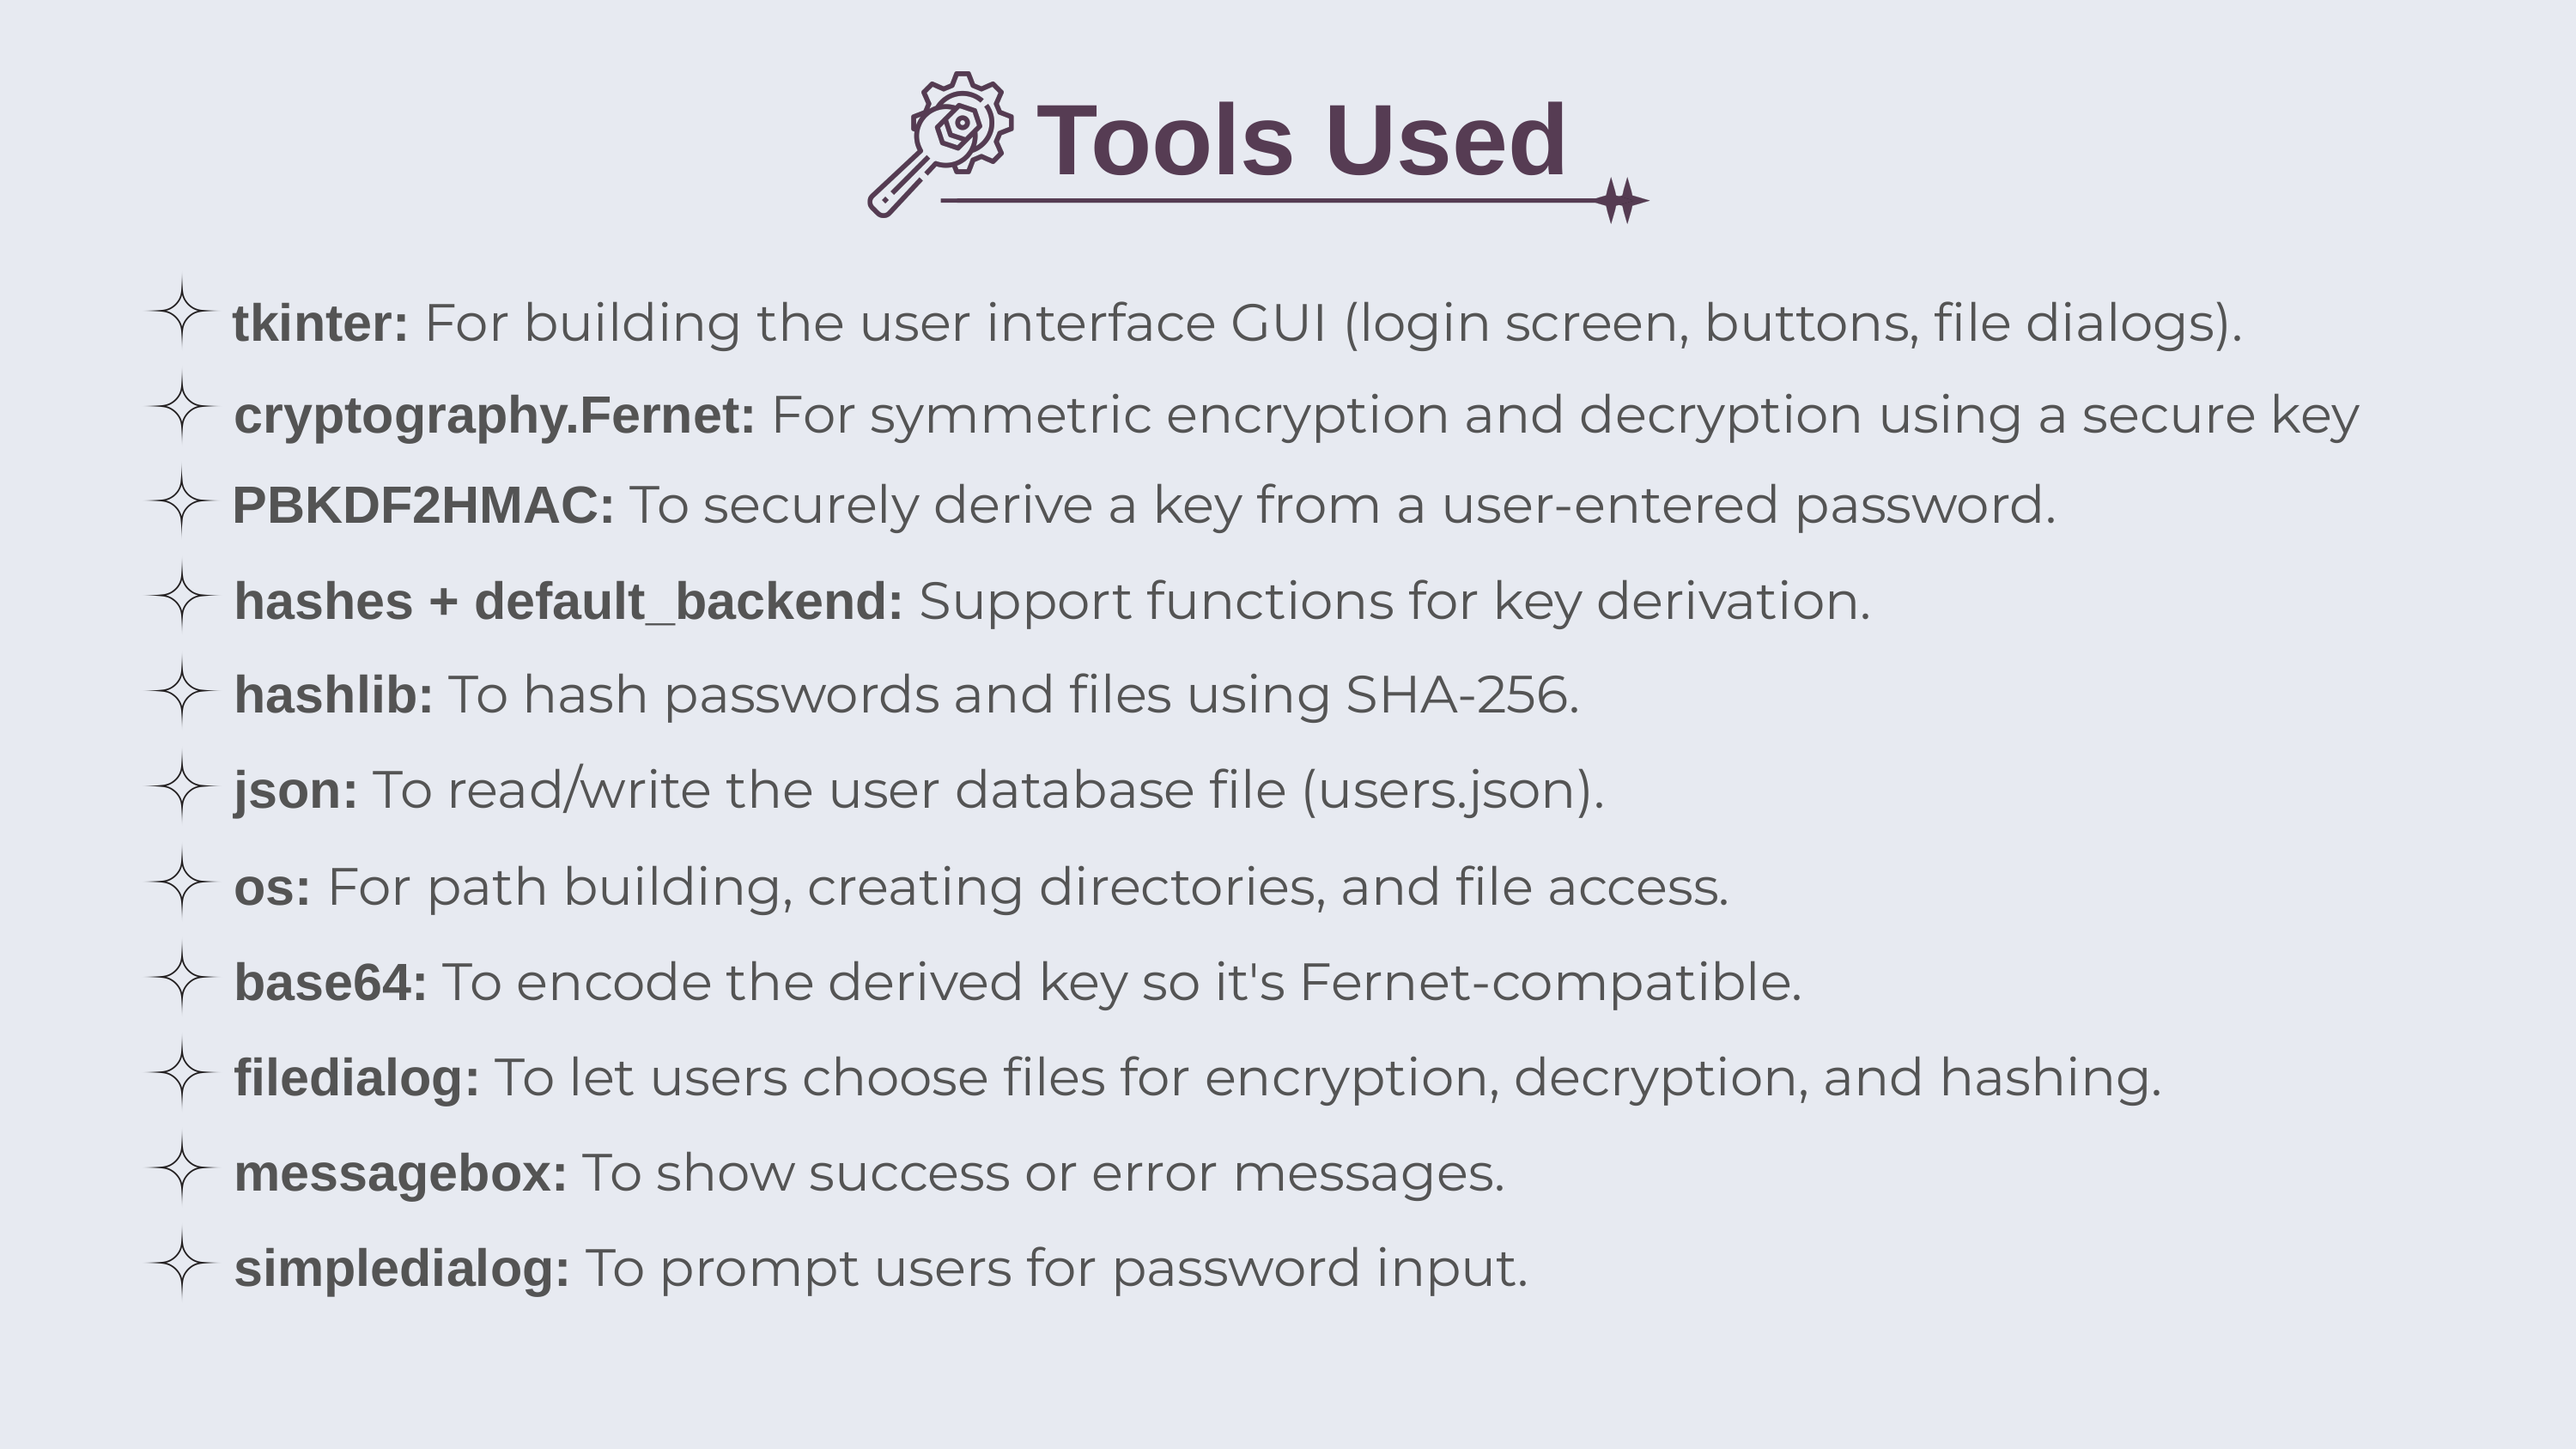

Tools Used

tkinter: For building the user interface GUI (login screen, buttons, file dialogs).

cryptography.Fernet: For symmetric encryption and decryption using a secure key

PBKDF2HMAC: To securely derive a key from a user-entered password.

hashes + default_backend: Support functions for key derivation.

hashlib: To hash passwords and files using SHA-256.

json: To read/write the user database file (users.json).

os: For path building, creating directories, and file access.

base64: To encode the derived key so it's Fernet-compatible.

filedialog: To let users choose files for encryption, decryption, and hashing.

messagebox: To show success or error messages.

simpledialog: To prompt users for password input.